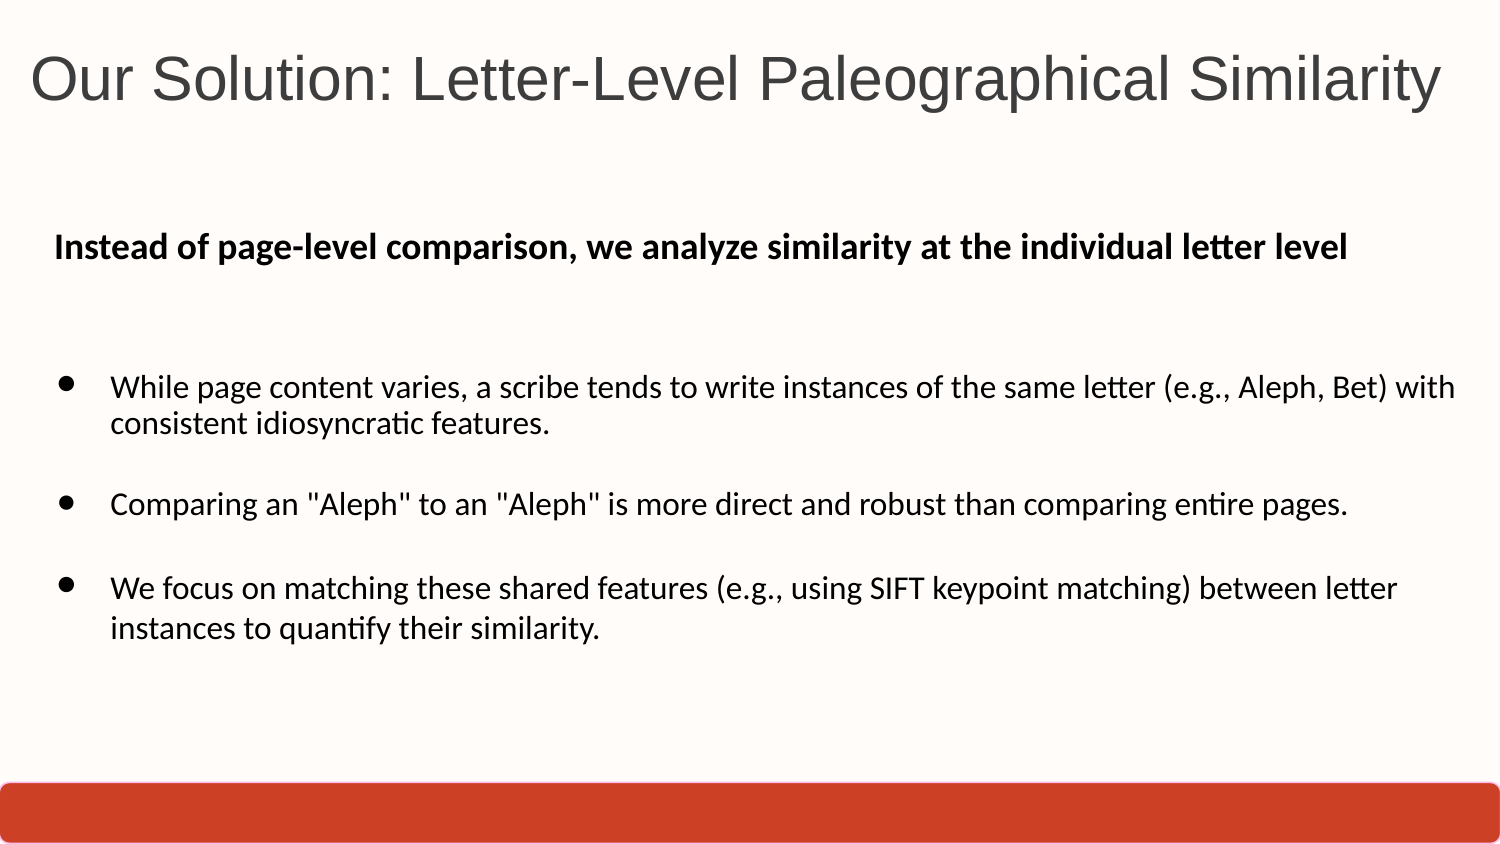

# Our Solution: Letter-Level Paleographical Similarity

Instead of page-level comparison, we analyze similarity at the individual letter level

While page content varies, a scribe tends to write instances of the same letter (e.g., Aleph, Bet) with consistent idiosyncratic features.

Comparing an "Aleph" to an "Aleph" is more direct and robust than comparing entire pages.

We focus on matching these shared features (e.g., using SIFT keypoint matching) between letter instances to quantify their similarity.